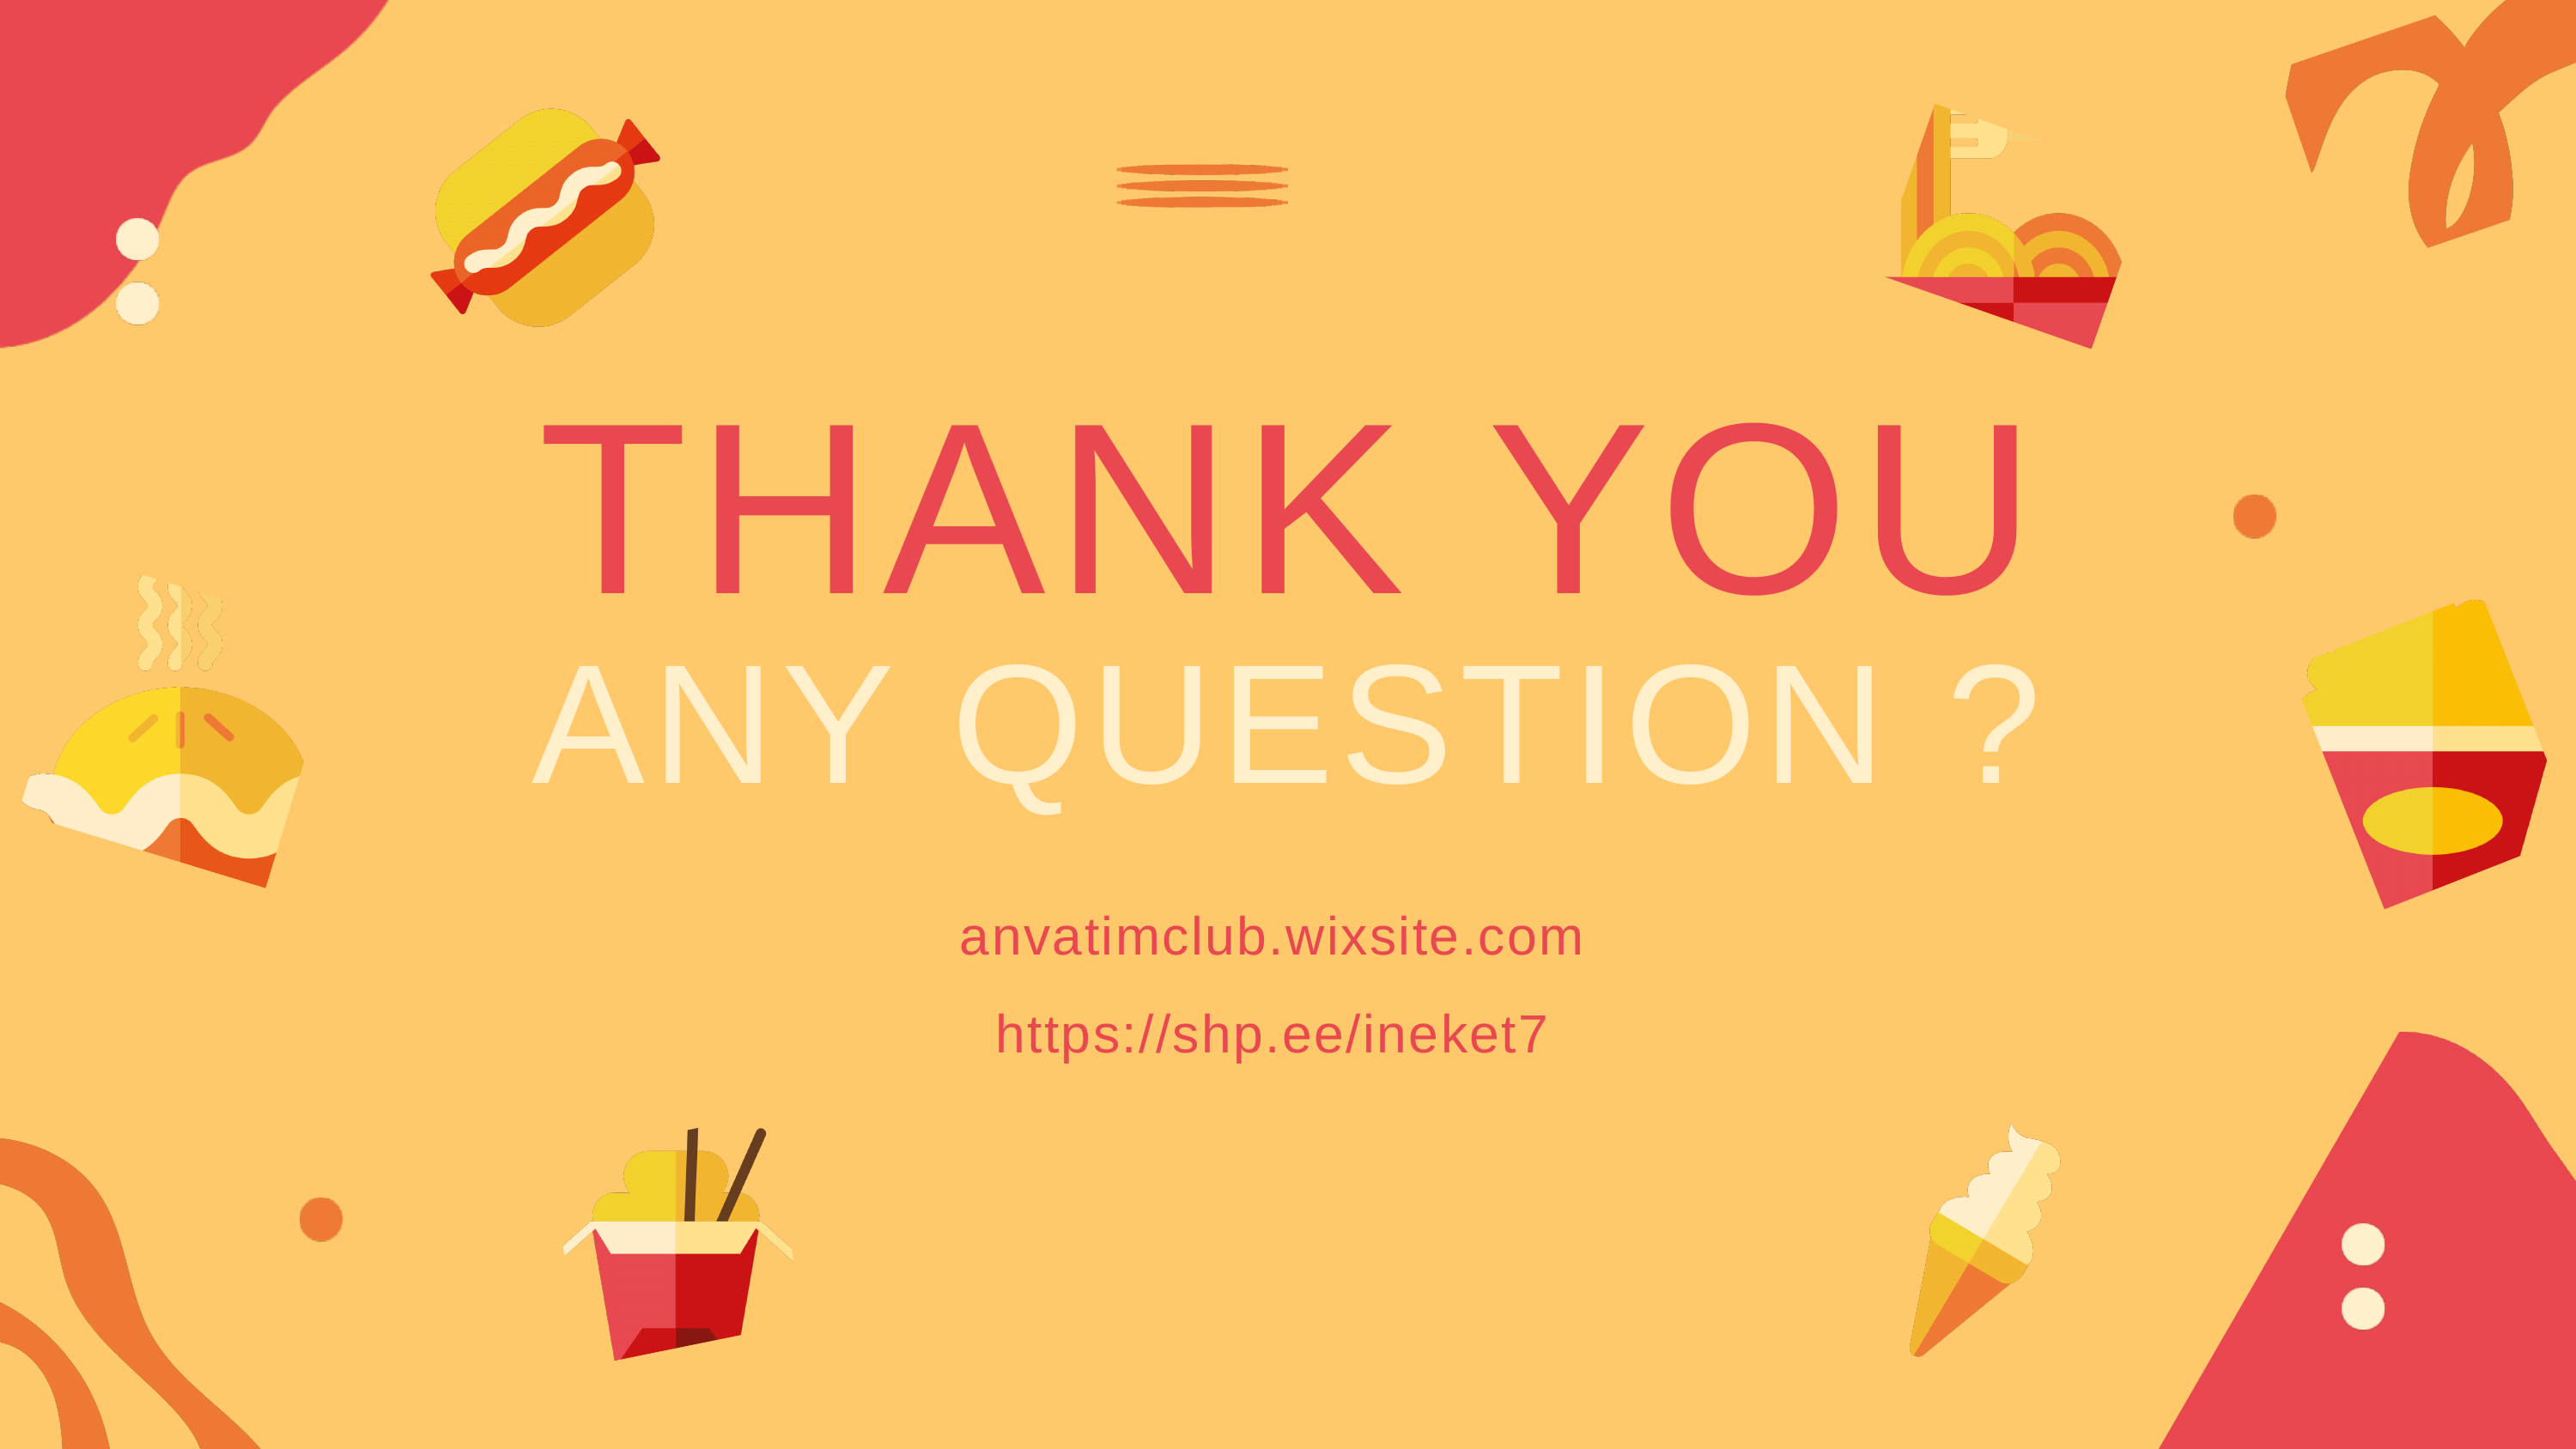

THANK YOU

ANY QUESTION ?

anvatimclub.wixsite.com
https://shp.ee/ineket7